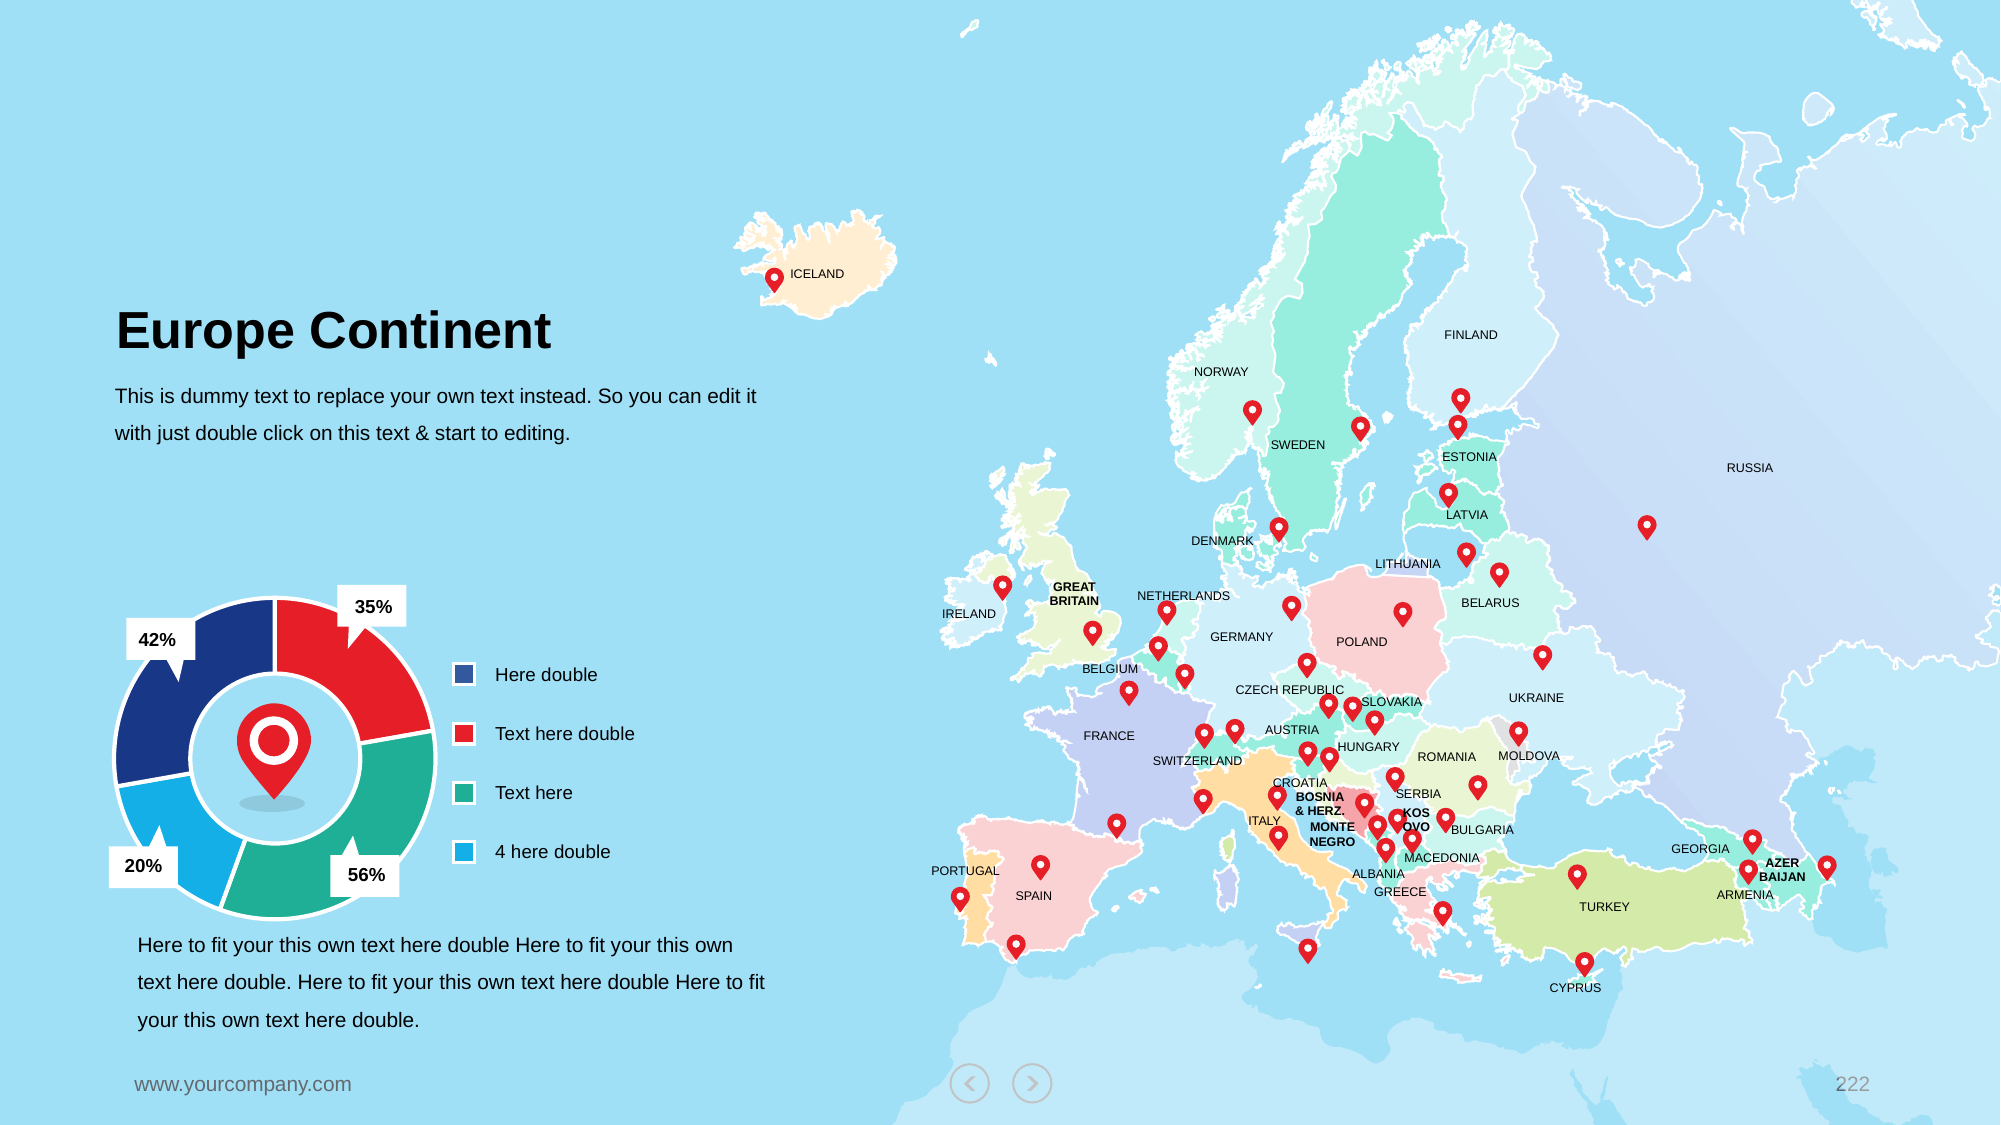

ICELAND
FINLAND
NORWAY
SWEDEN
ESTONIA
RUSSIA
LATVIA
DENMARK
LITHUANIA
GREAT
BRITAIN
NETHERLANDS
BELARUS
IRELAND
GERMANY
POLAND
BELGIUM
CZECH REPUBLIC
UKRAINE
SLOVAKIA
AUSTRIA
FRANCE
HUNGARY
MOLDOVA
ROMANIA
SWITZERLAND
CROATIA
SERBIA
BOSNIA
& HERZ.
KOS
OVO
ITALY
MONTE
NEGRO
BULGARIA
GEORGIA
MACEDONIA
AZER
BAIJAN
PORTUGAL
ALBANIA
GREECE
ARMENIA
SPAIN
TURKEY
CYPRUS

Europe Continent

This is dummy text to replace your own text instead. So you can edit it with just double click on this text & start to editing.

### Chart

| Category | Sales |
|---|---|
| 1st Qtr | 4.0 |
| 2nd Qtr | 6.0 |
| 3rd | 3.0 |
| 4th | 5.0 |
35%

42%

Here double

Text here double

Text here

4 here double

20%

56%

Here to fit your this own text here double Here to fit your this own text here double. Here to fit your this own text here double Here to fit your this own text here double.

www.yourcompany.com
222